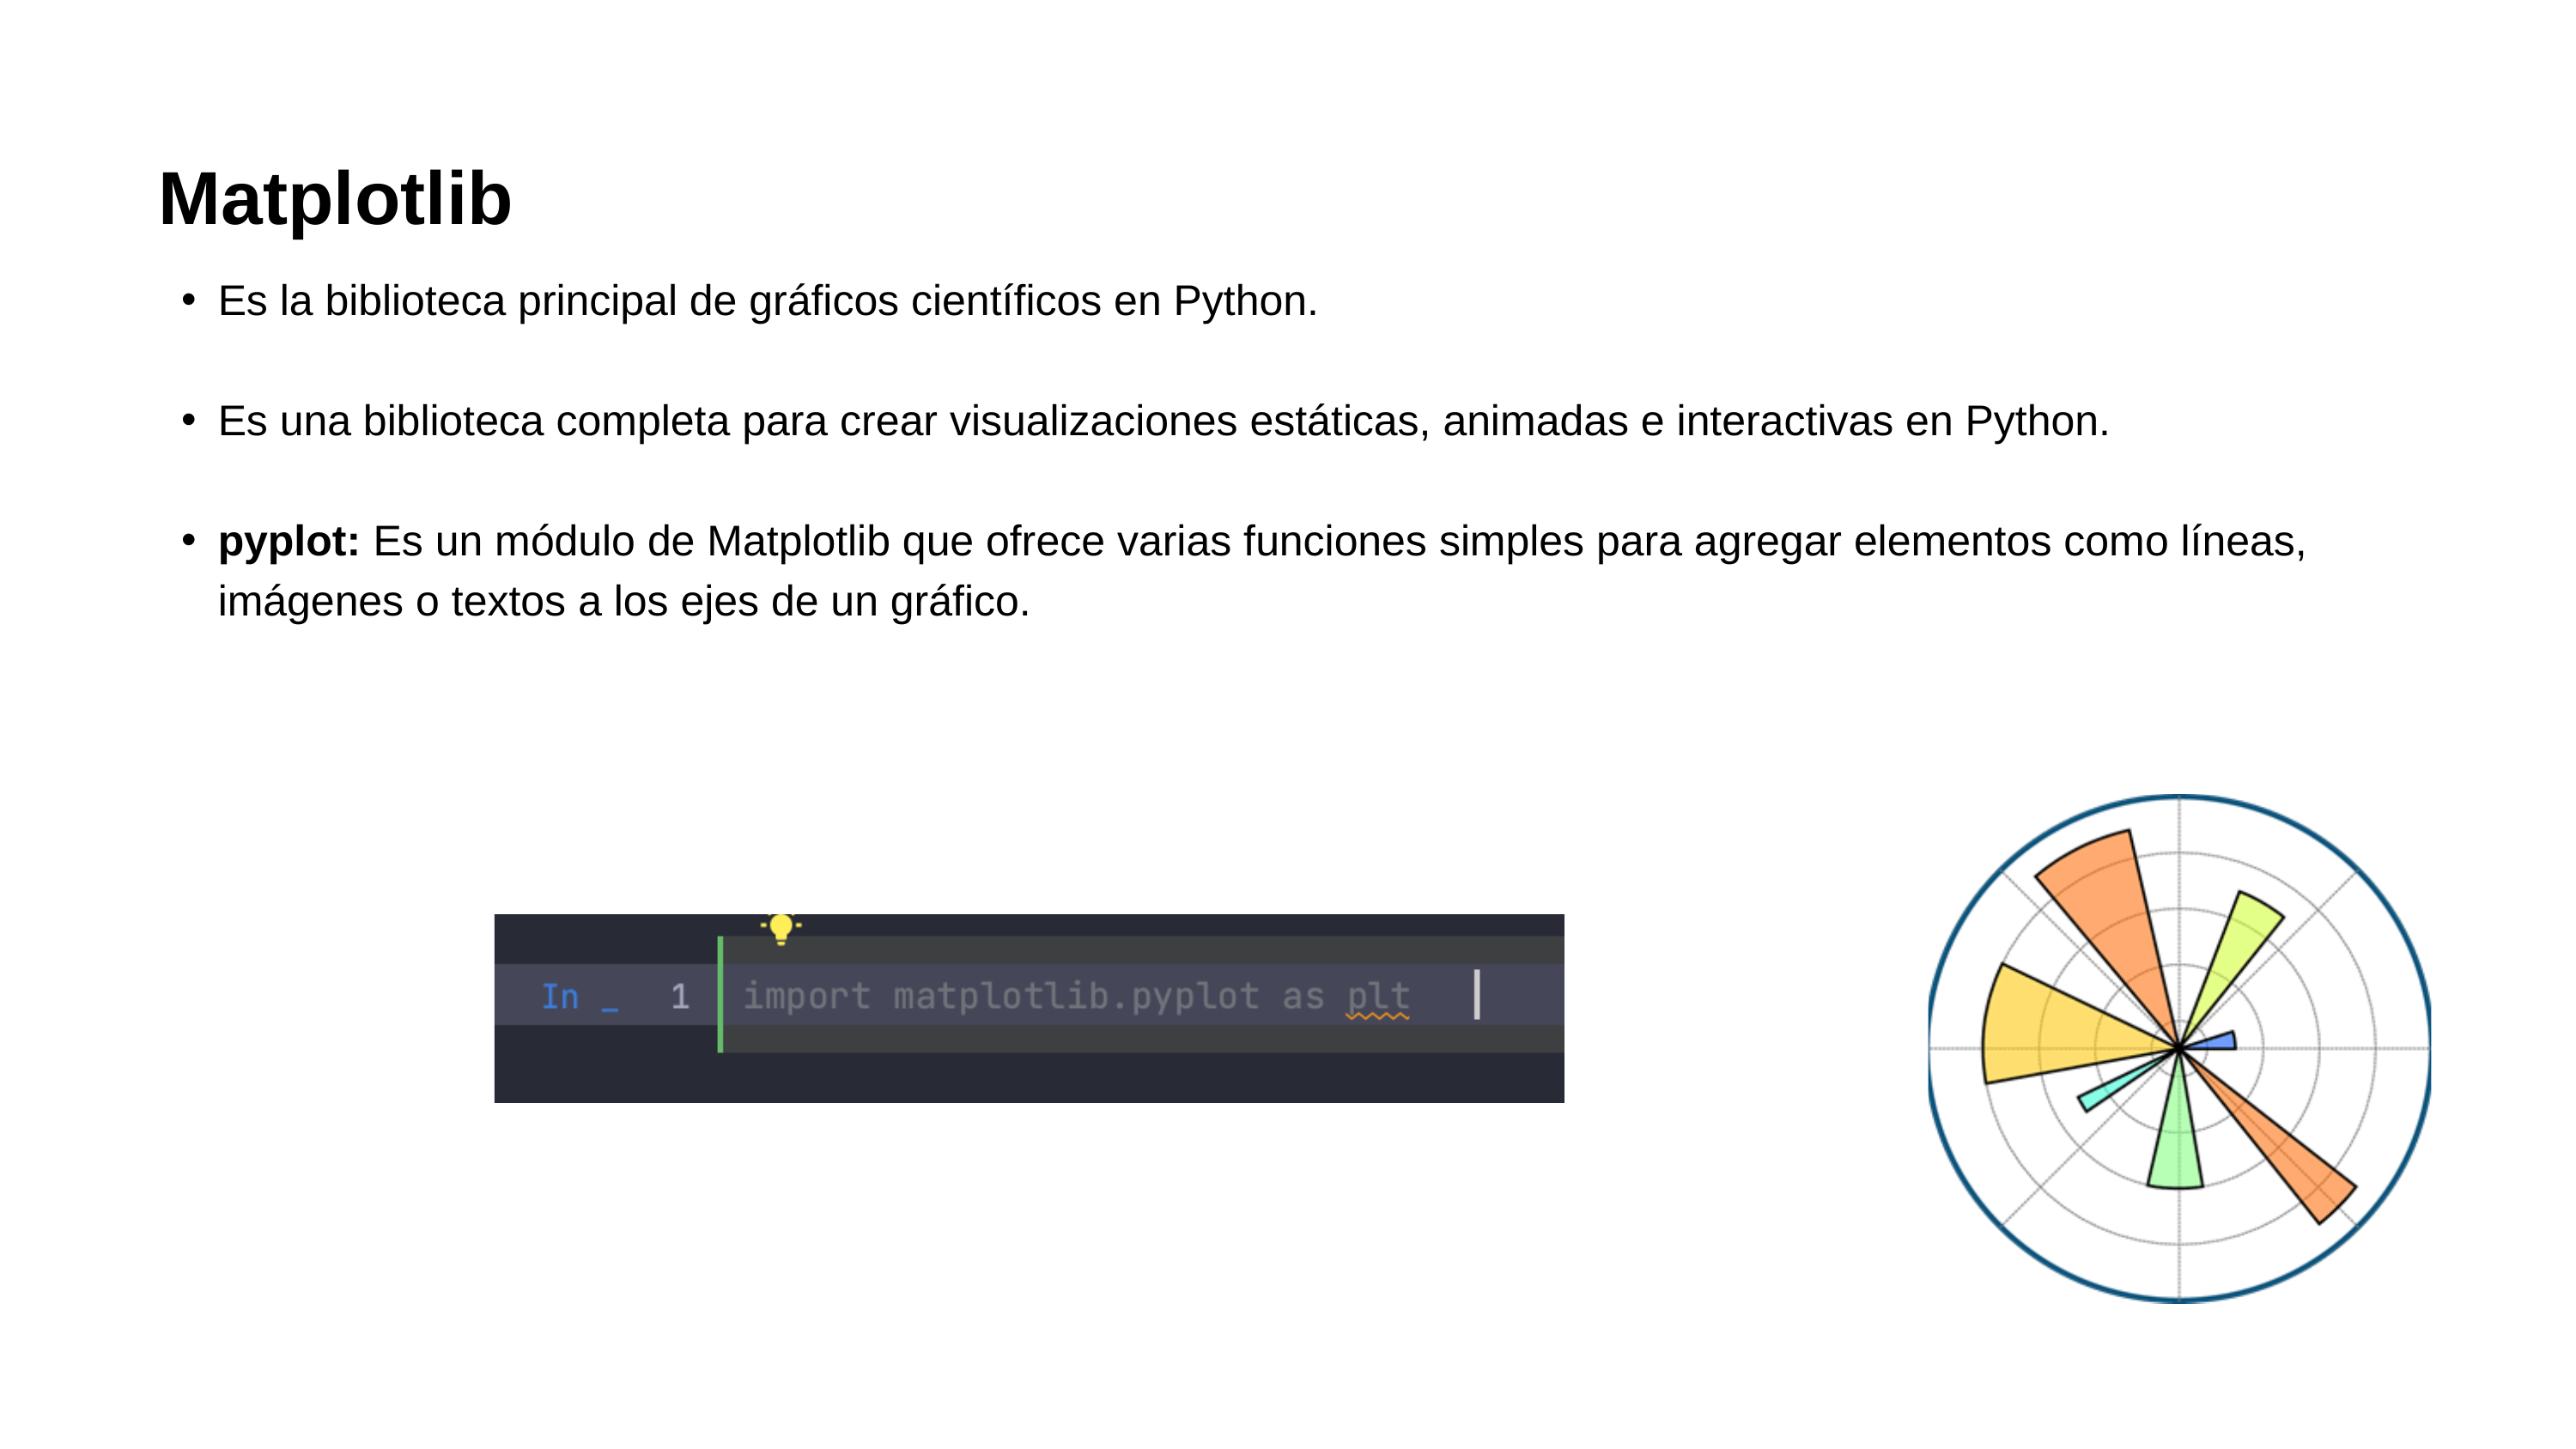

Matplotlib
Es la biblioteca principal de gráficos científicos en Python.

Es una biblioteca completa para crear visualizaciones estáticas, animadas e interactivas en Python.

pyplot: Es un módulo de Matplotlib que ofrece varias funciones simples para agregar elementos como líneas, imágenes o textos a los ejes de un gráfico.